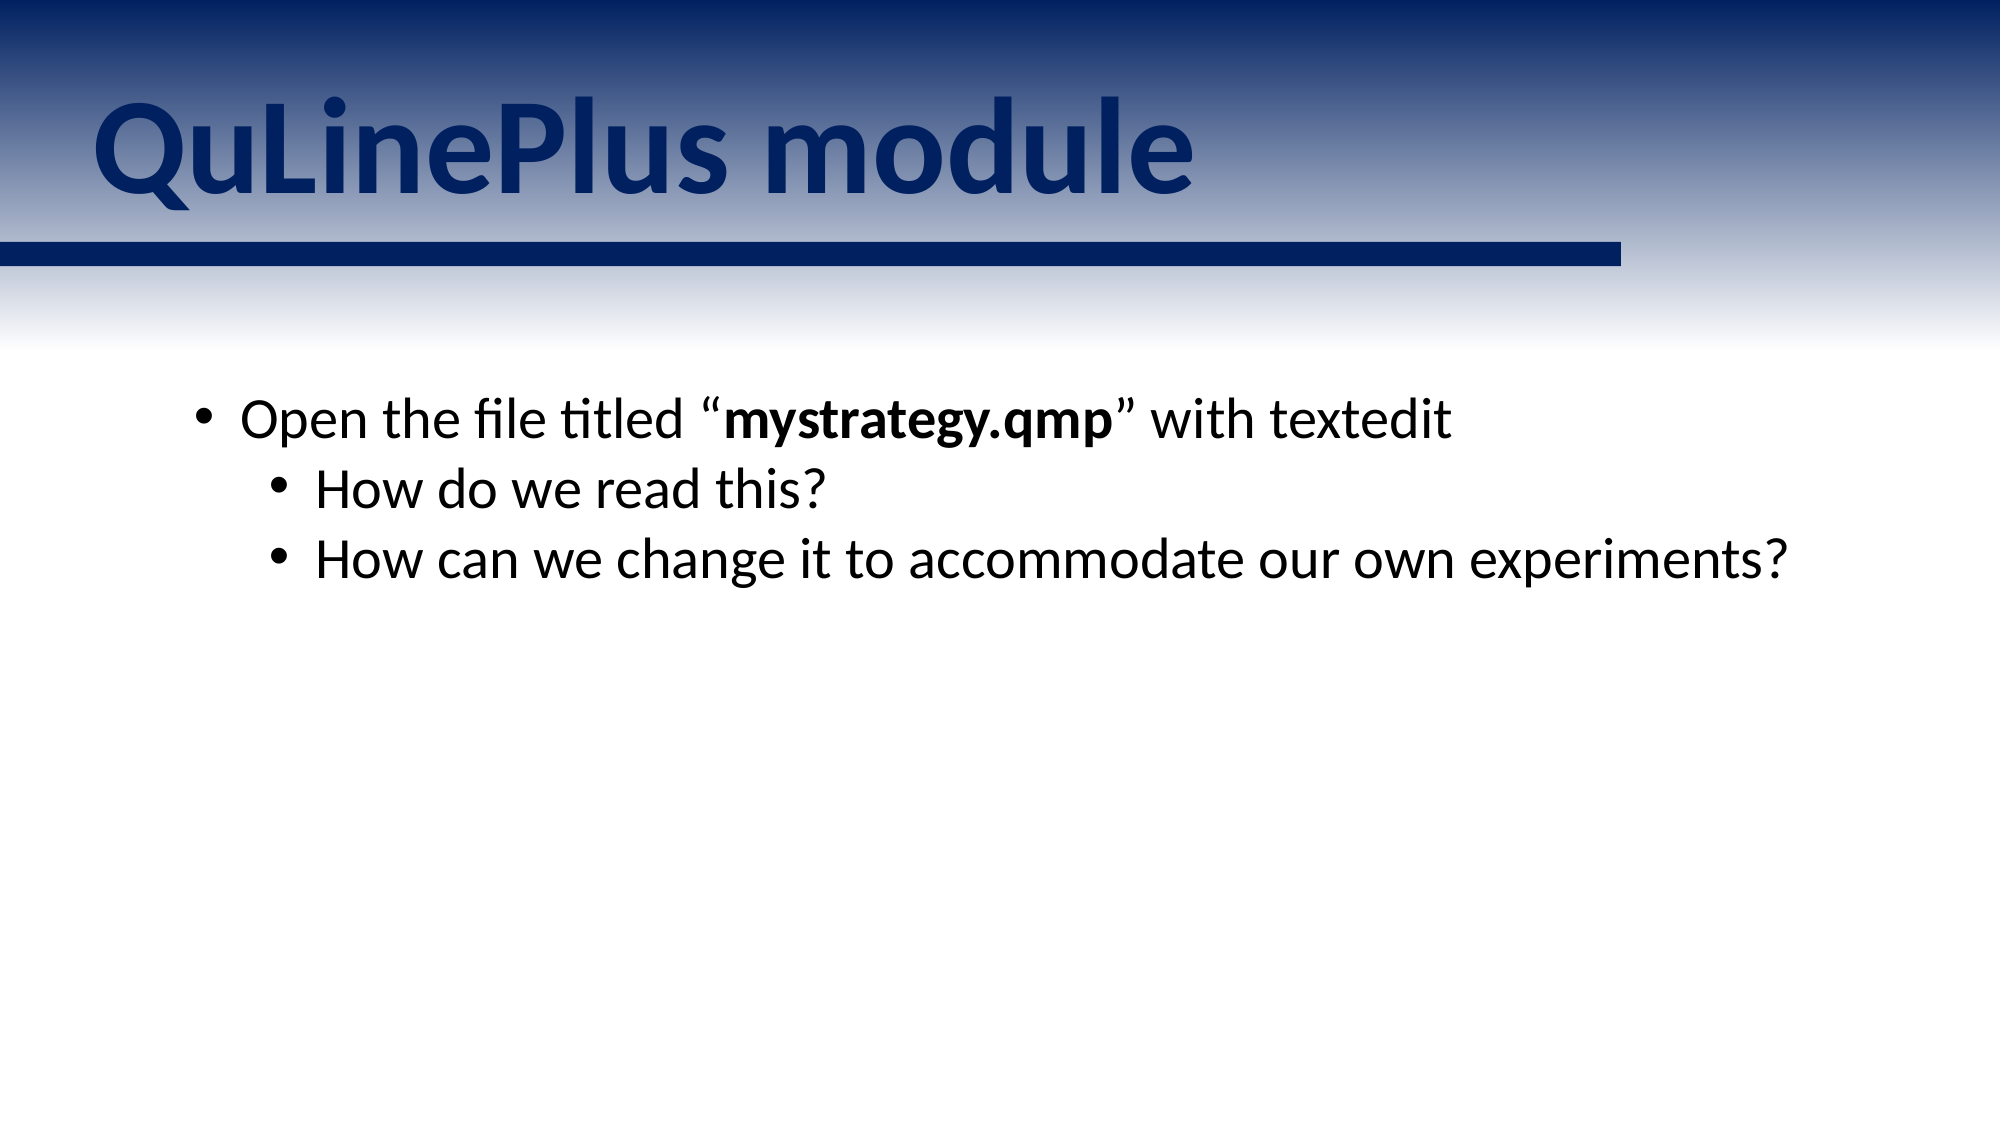

QuLinePlus module

Open the file titled “mystrategy.qmp” with textedit
How do we read this?
How can we change it to accommodate our own experiments?